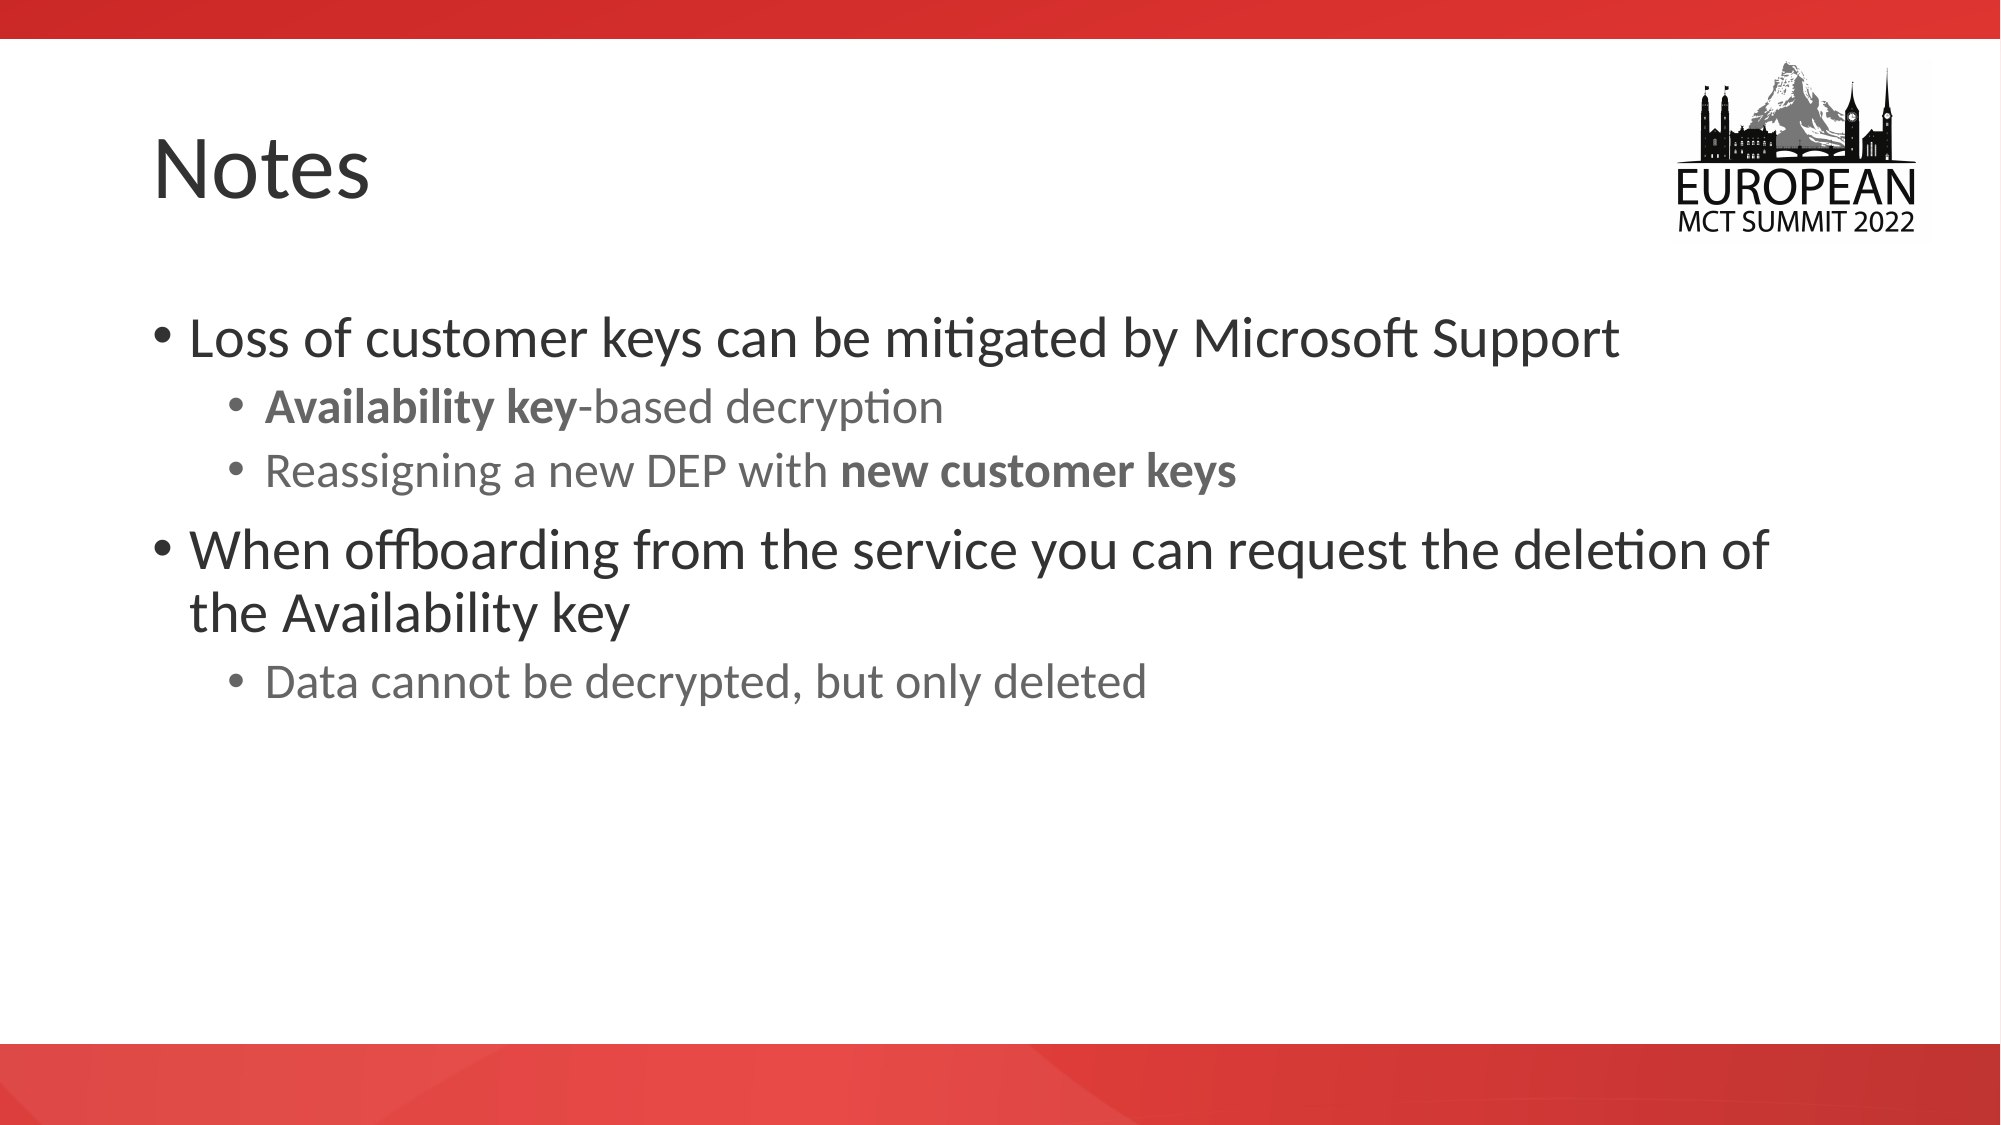

# Notes
Loss of customer keys can be mitigated by Microsoft Support
Availability key-based decryption
Reassigning a new DEP with new customer keys
When offboarding from the service you can request the deletion of the Availability key
Data cannot be decrypted, but only deleted